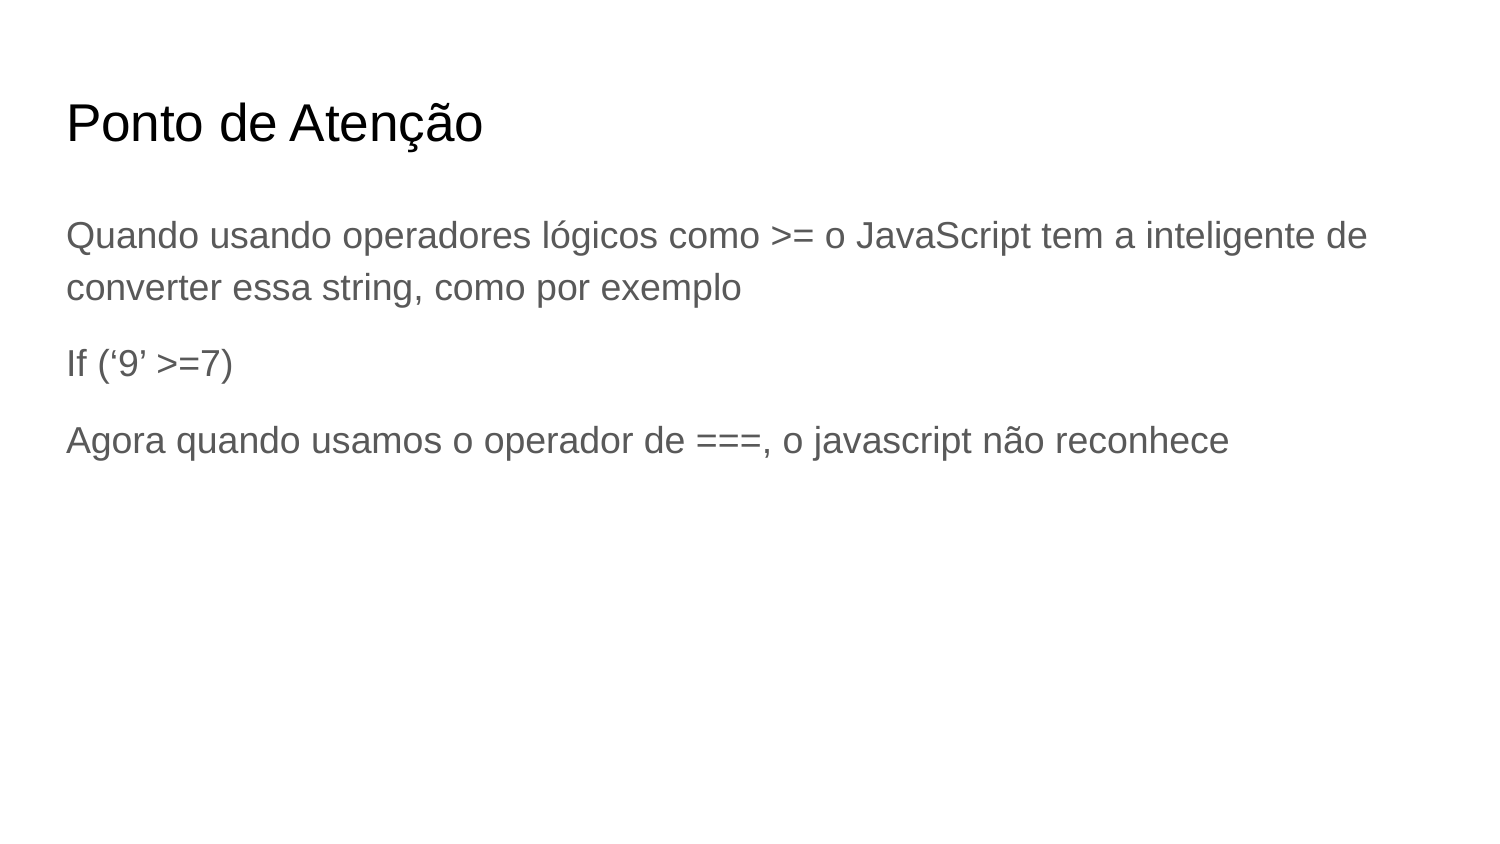

# Ponto de Atenção
Quando usando operadores lógicos como >= o JavaScript tem a inteligente de converter essa string, como por exemplo
If (‘9’ >=7)
Agora quando usamos o operador de ===, o javascript não reconhece